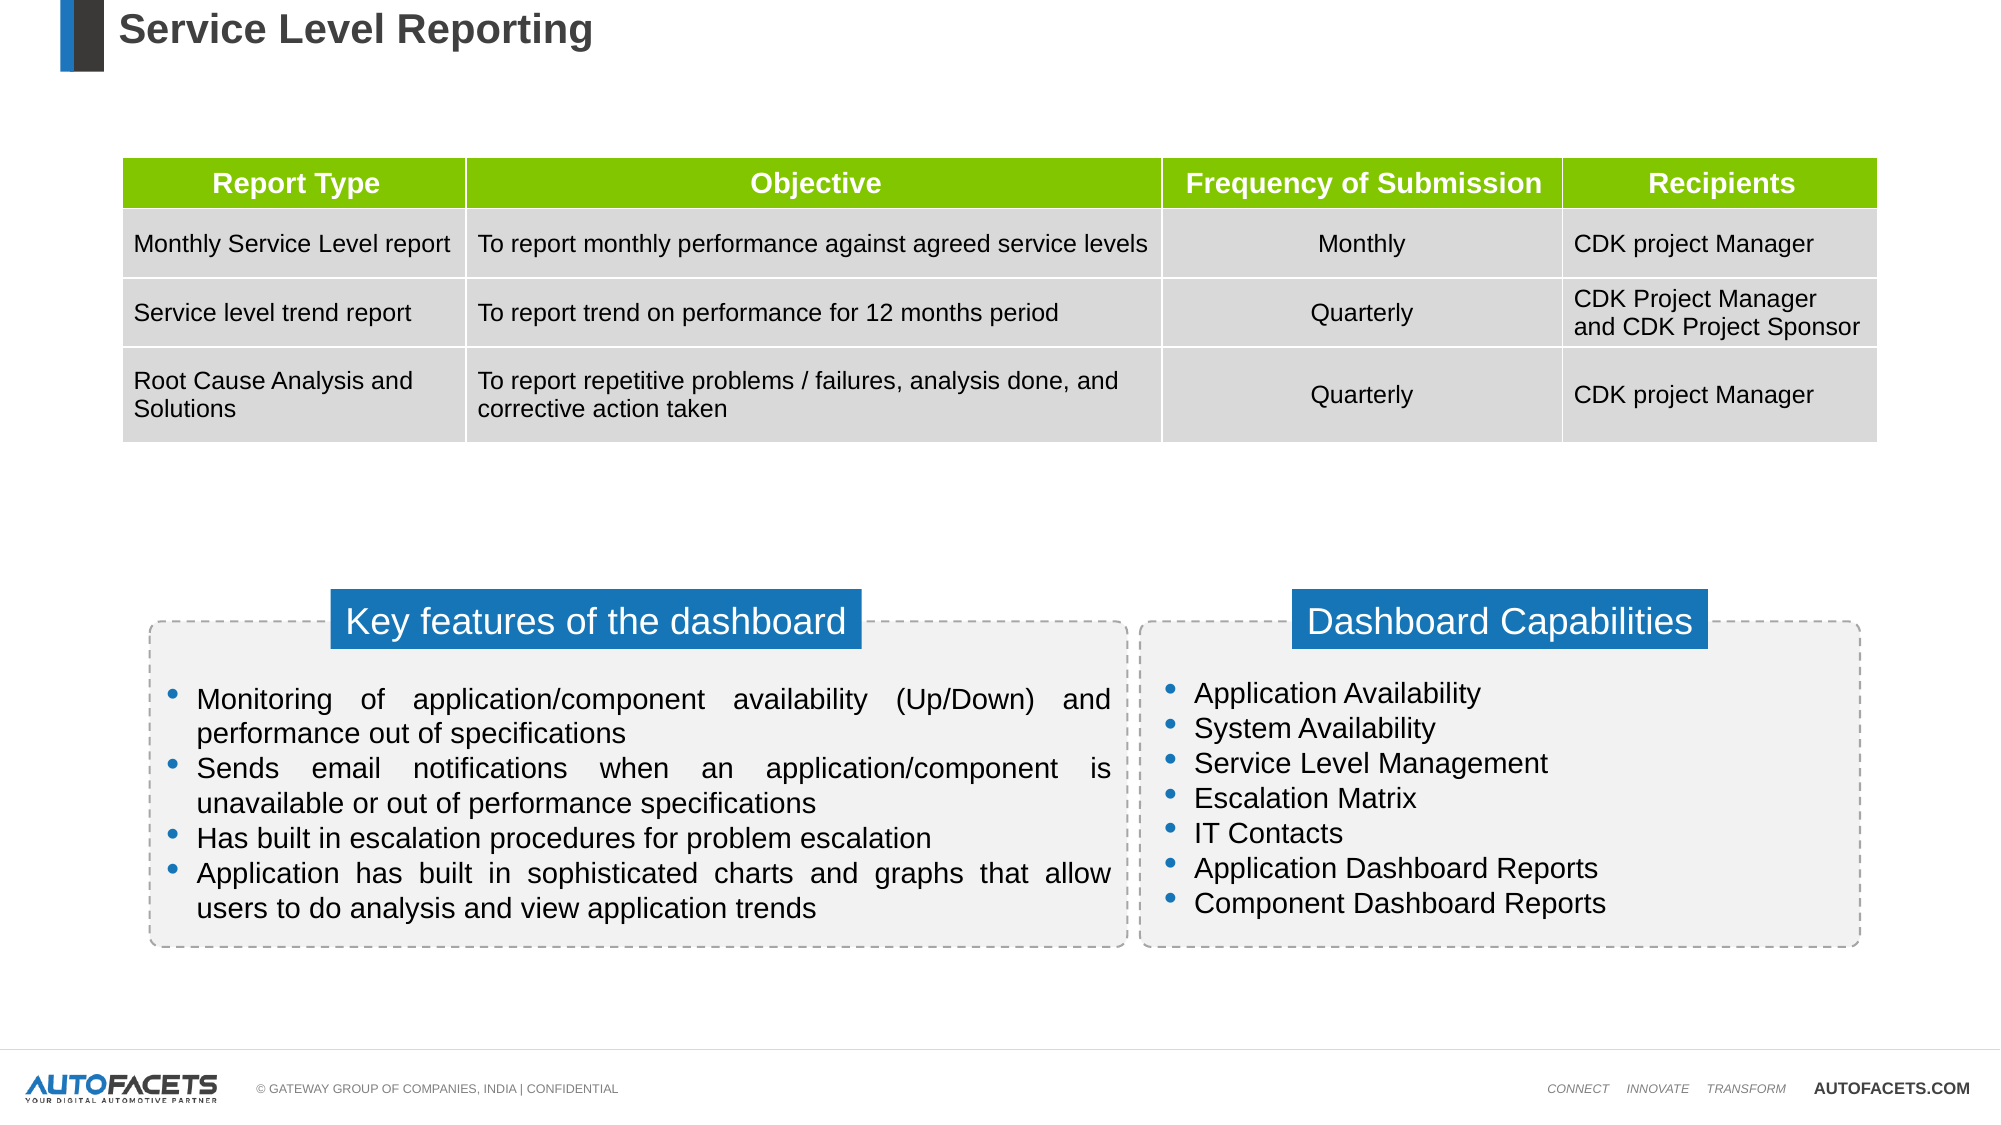

Service Level Reporting
| Report Type | Objective | Frequency of Submission | Recipients |
| --- | --- | --- | --- |
| Monthly Service Level report | To report monthly performance against agreed service levels | Monthly | CDK project Manager |
| Service level trend report | To report trend on performance for 12 months period | Quarterly | CDK Project Manager and CDK Project Sponsor |
| Root Cause Analysis and Solutions | To report repetitive problems / failures, analysis done, and corrective action taken | Quarterly | CDK project Manager |
Key features of the dashboard
Dashboard Capabilities

Application Availability
System Availability
Service Level Management
Escalation Matrix
IT Contacts
Application Dashboard Reports
Component Dashboard Reports
Monitoring of application/component availability (Up/Down) and performance out of specifications
Sends email notifications when an application/component is unavailable or out of performance specifications
Has built in escalation procedures for problem escalation
Application has built in sophisticated charts and graphs that allow users to do analysis and view application trends